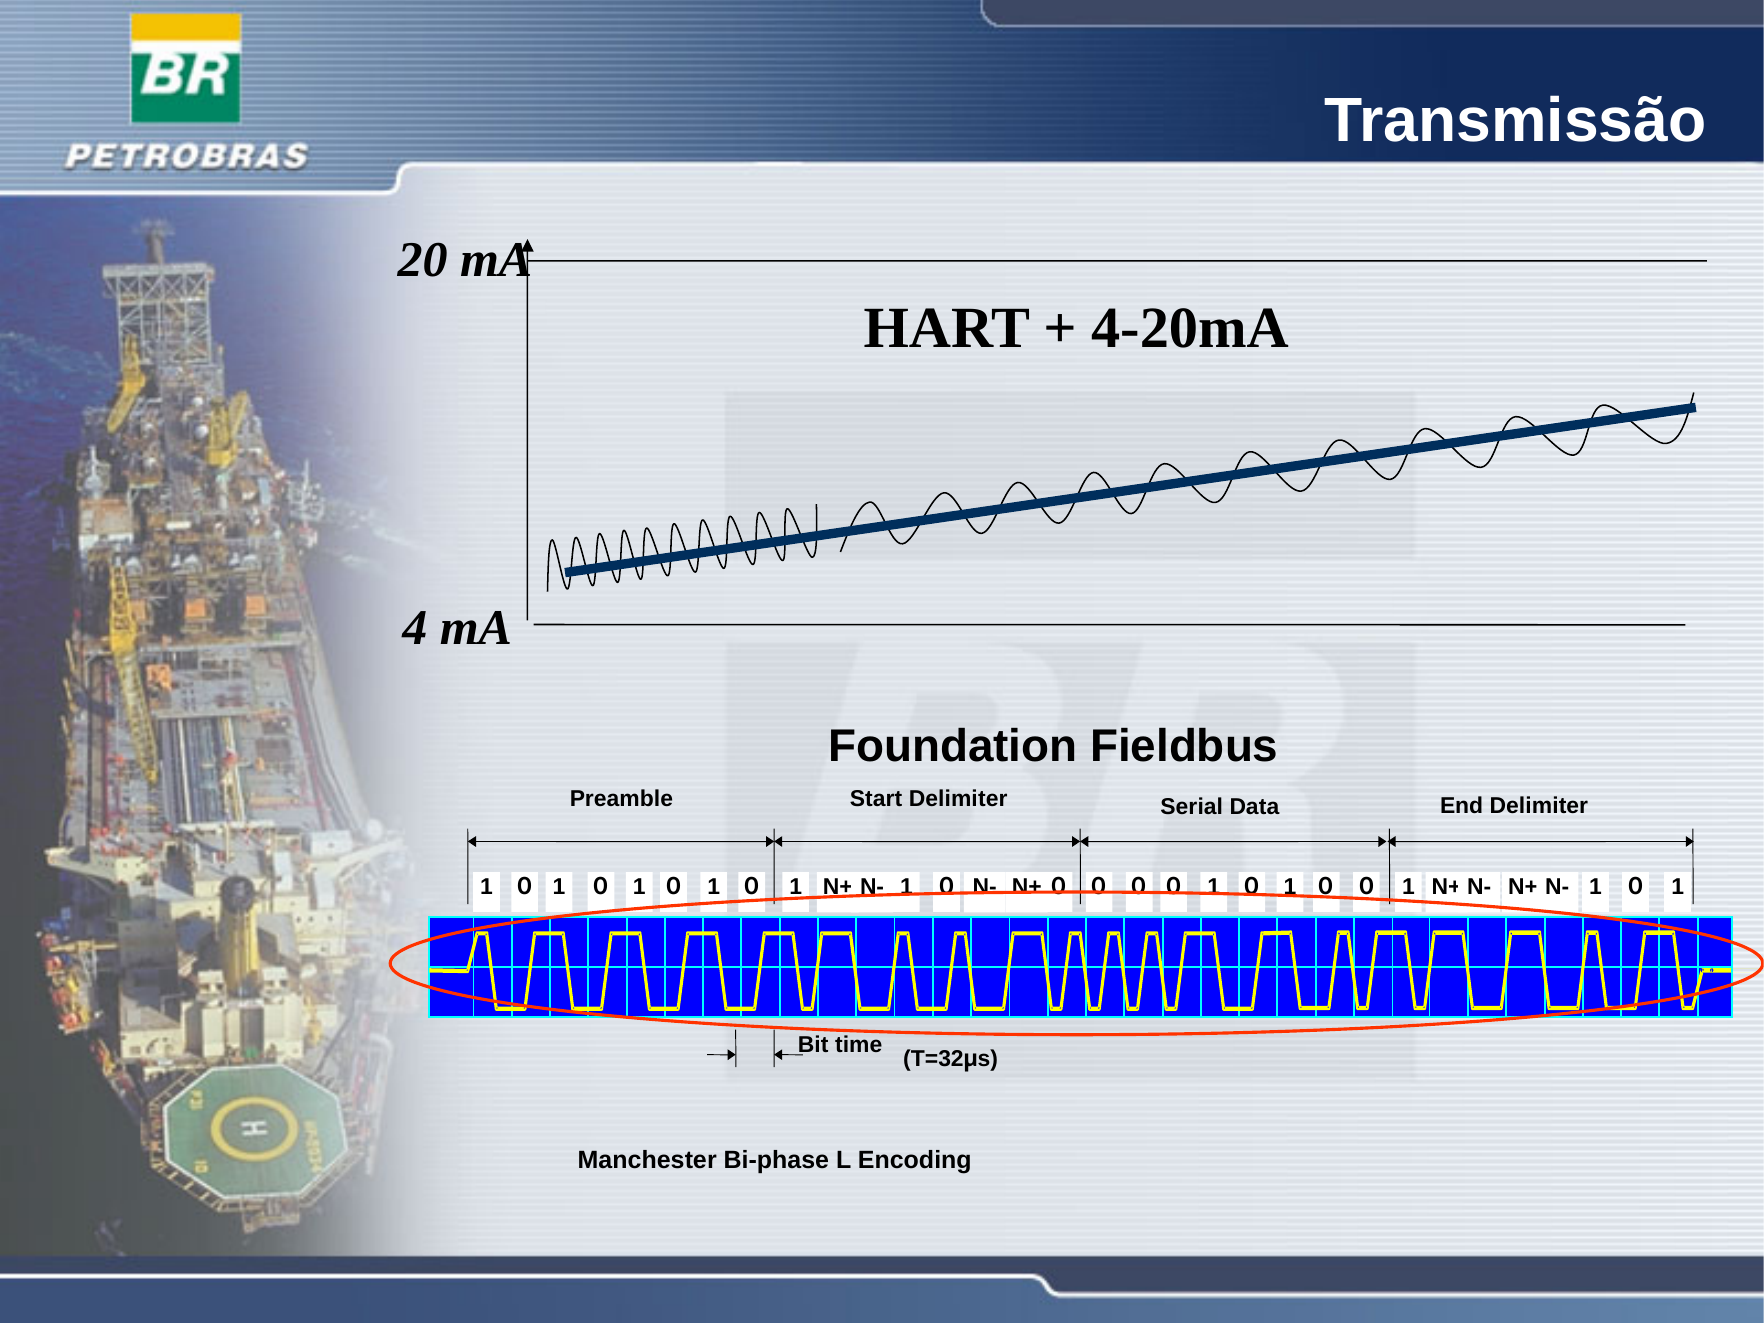

Transmissão
20 mA

HART + 4-20mA

4 mA

Foundation Fieldbus
Preamble
Start Delimiter

End Delimiter
Serial Data

1
０
1
０
1
０
1
０
1
N+
N-
1
０
N-
N+
０
０
０
０
1
０
1
０
０
1
N+
N-
N+
N-
1
０
1

Bit time

(T=32μs)

Manchester Bi-phase L Encoding